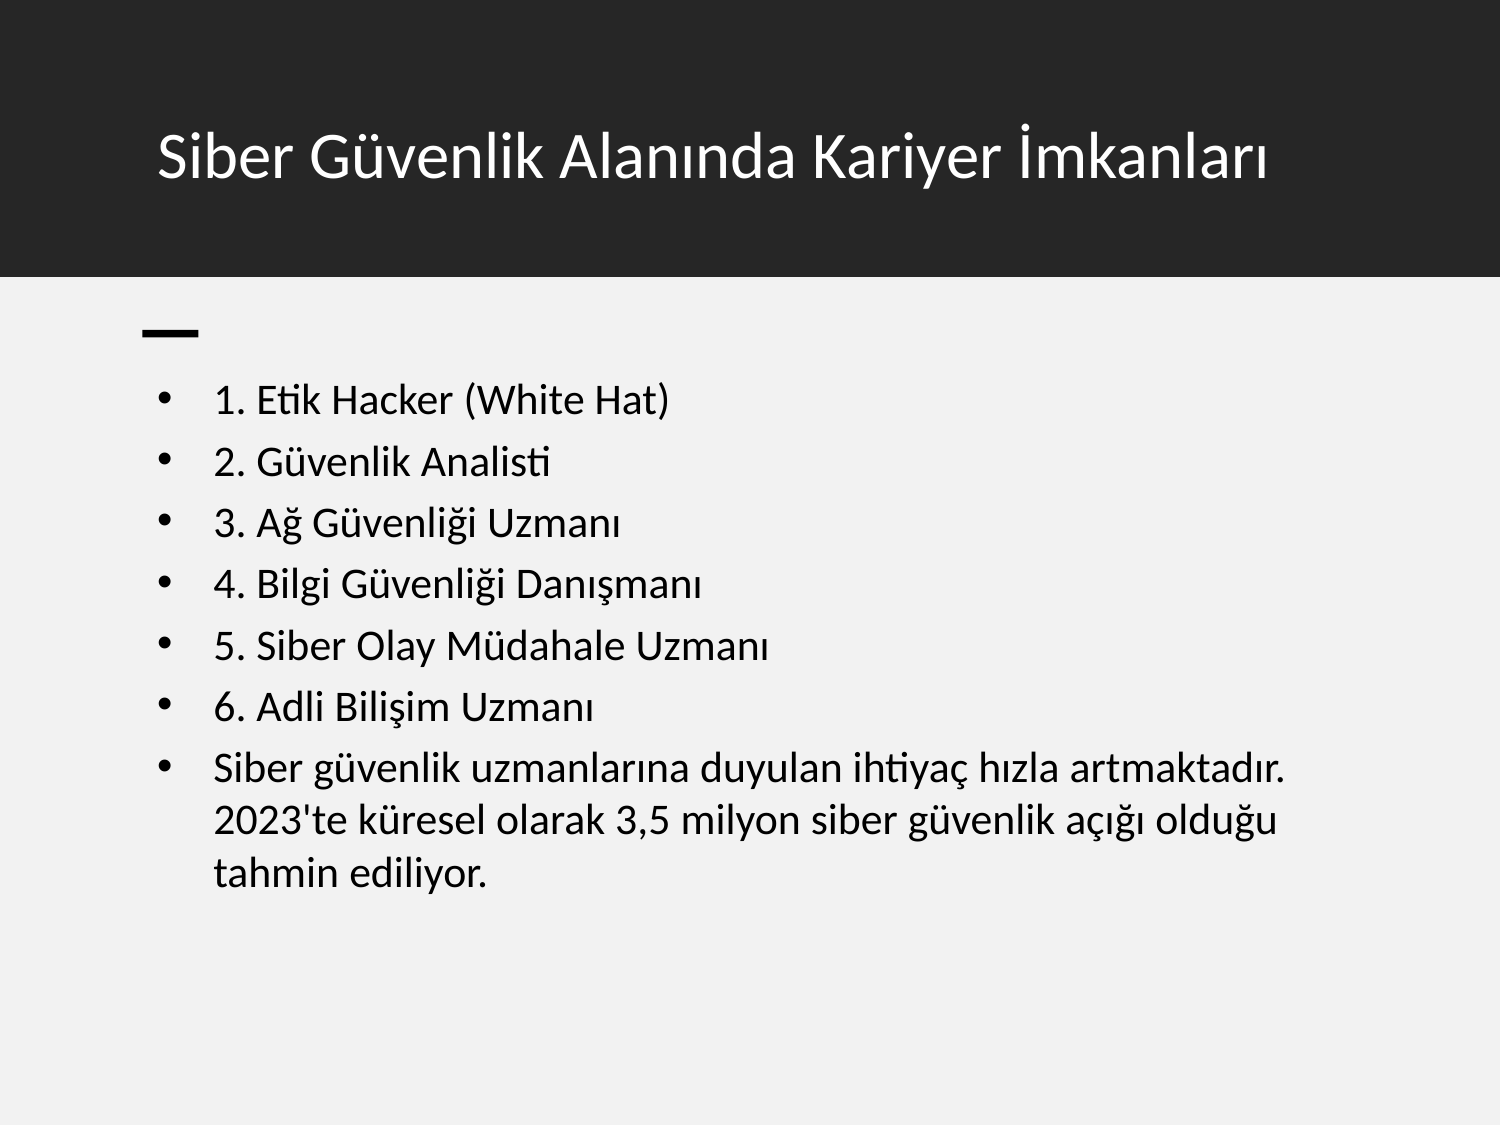

# Siber Güvenlik Alanında Kariyer İmkanları

1. Etik Hacker (White Hat)
2. Güvenlik Analisti
3. Ağ Güvenliği Uzmanı
4. Bilgi Güvenliği Danışmanı
5. Siber Olay Müdahale Uzmanı
6. Adli Bilişim Uzmanı
Siber güvenlik uzmanlarına duyulan ihtiyaç hızla artmaktadır. 2023'te küresel olarak 3,5 milyon siber güvenlik açığı olduğu tahmin ediliyor.